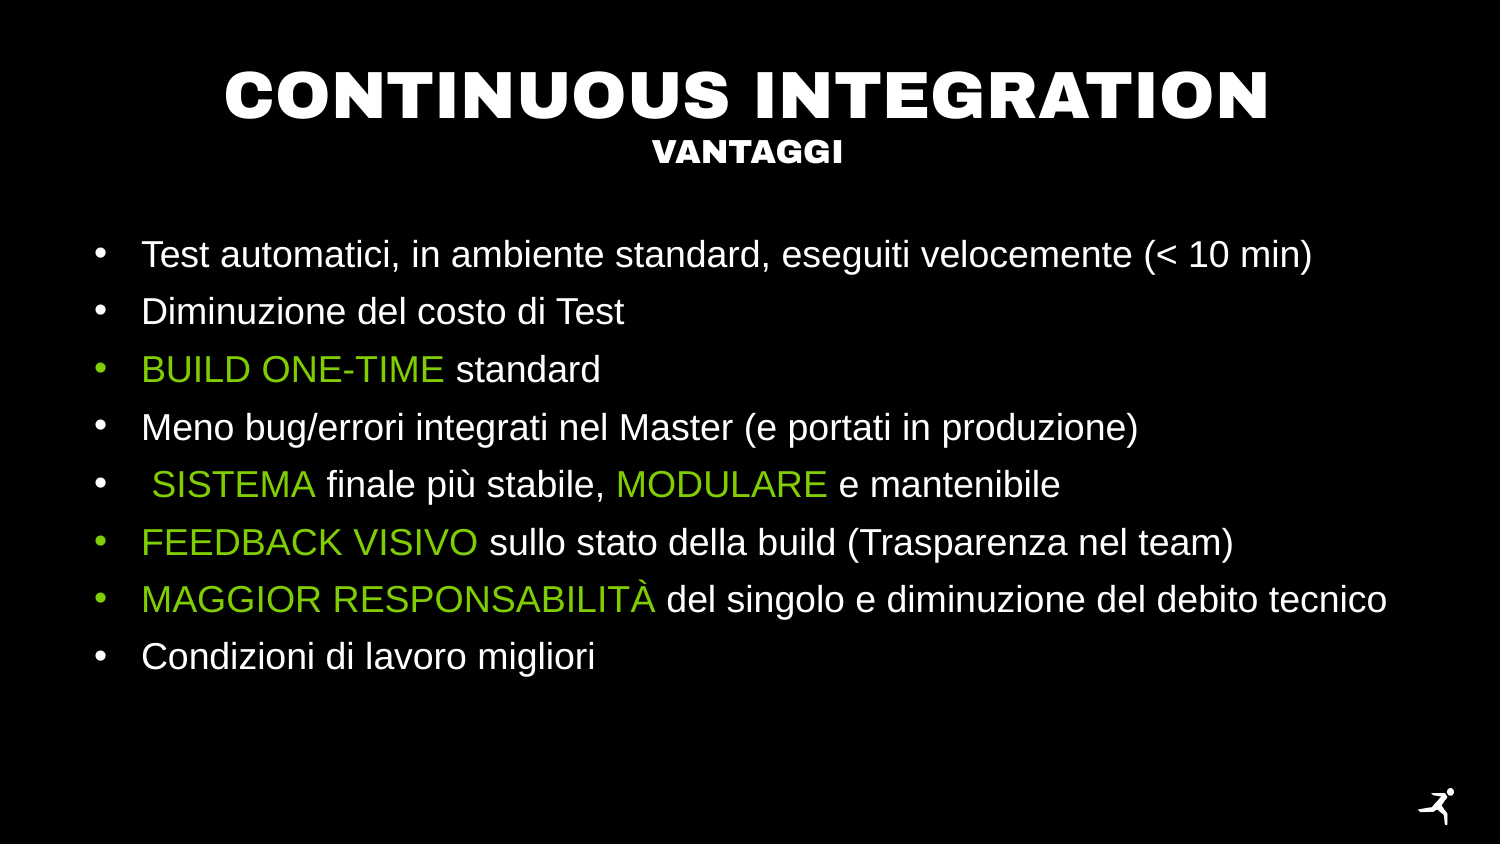

# Continuous integration
vantaggi
Test automatici, in ambiente standard, eseguiti velocemente (< 10 min)
Diminuzione del costo di Test
Build one-time standard
Meno bug/errori integrati nel Master (e portati in produzione)
 Sistema finale più stabile, modulare e mantenibile
Feedback visivo sullo stato della build (Trasparenza nel team)
Maggior responsabilità del singolo e diminuzione del debito tecnico
Condizioni di lavoro migliori